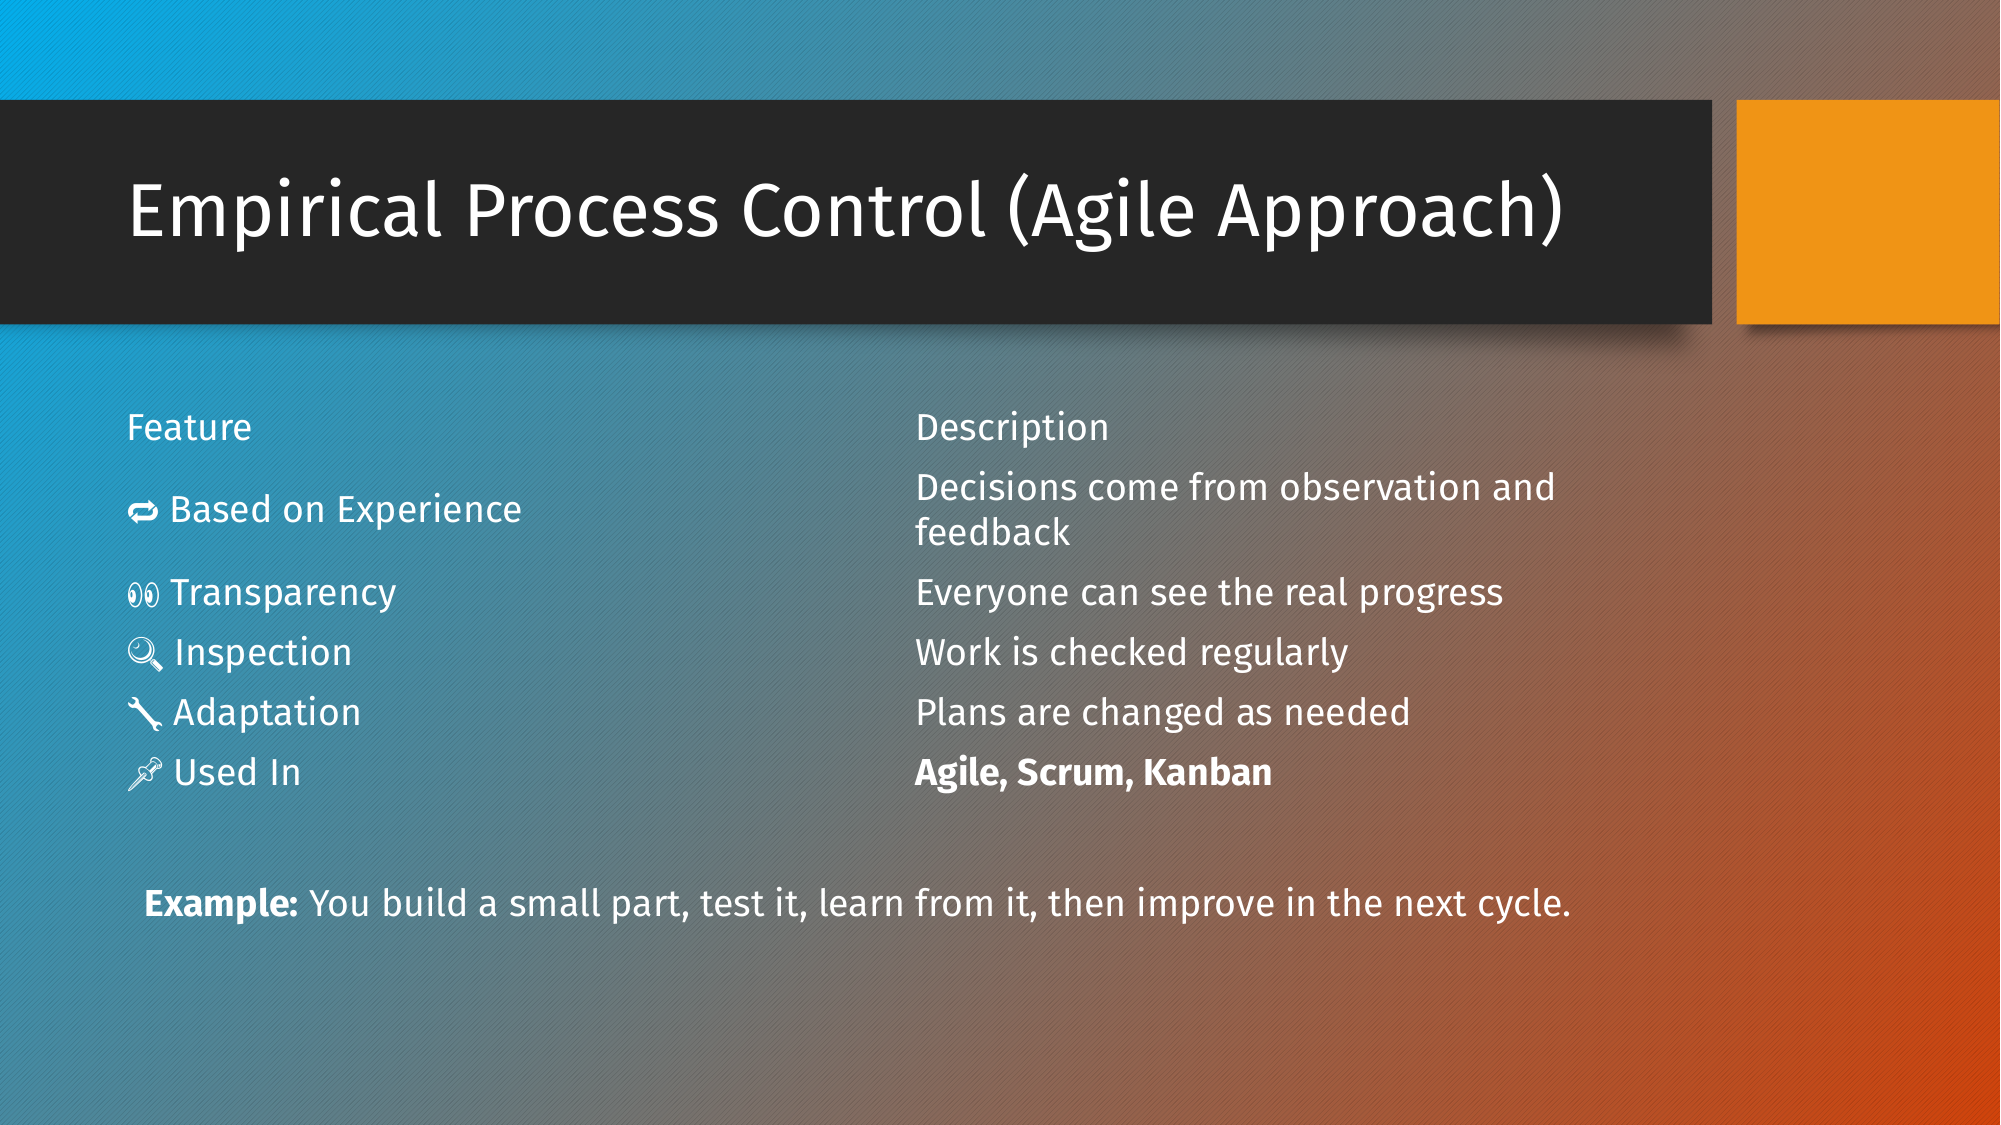

# Empirical Process Control (Agile Approach)
| Feature | Description |
| --- | --- |
| 🔁 Based on Experience | Decisions come from observation and feedback |
| 👀 Transparency | Everyone can see the real progress |
| 🔍 Inspection | Work is checked regularly |
| 🔧 Adaptation | Plans are changed as needed |
| 📌 Used In | Agile, Scrum, Kanban |
Example: You build a small part, test it, learn from it, then improve in the next cycle.